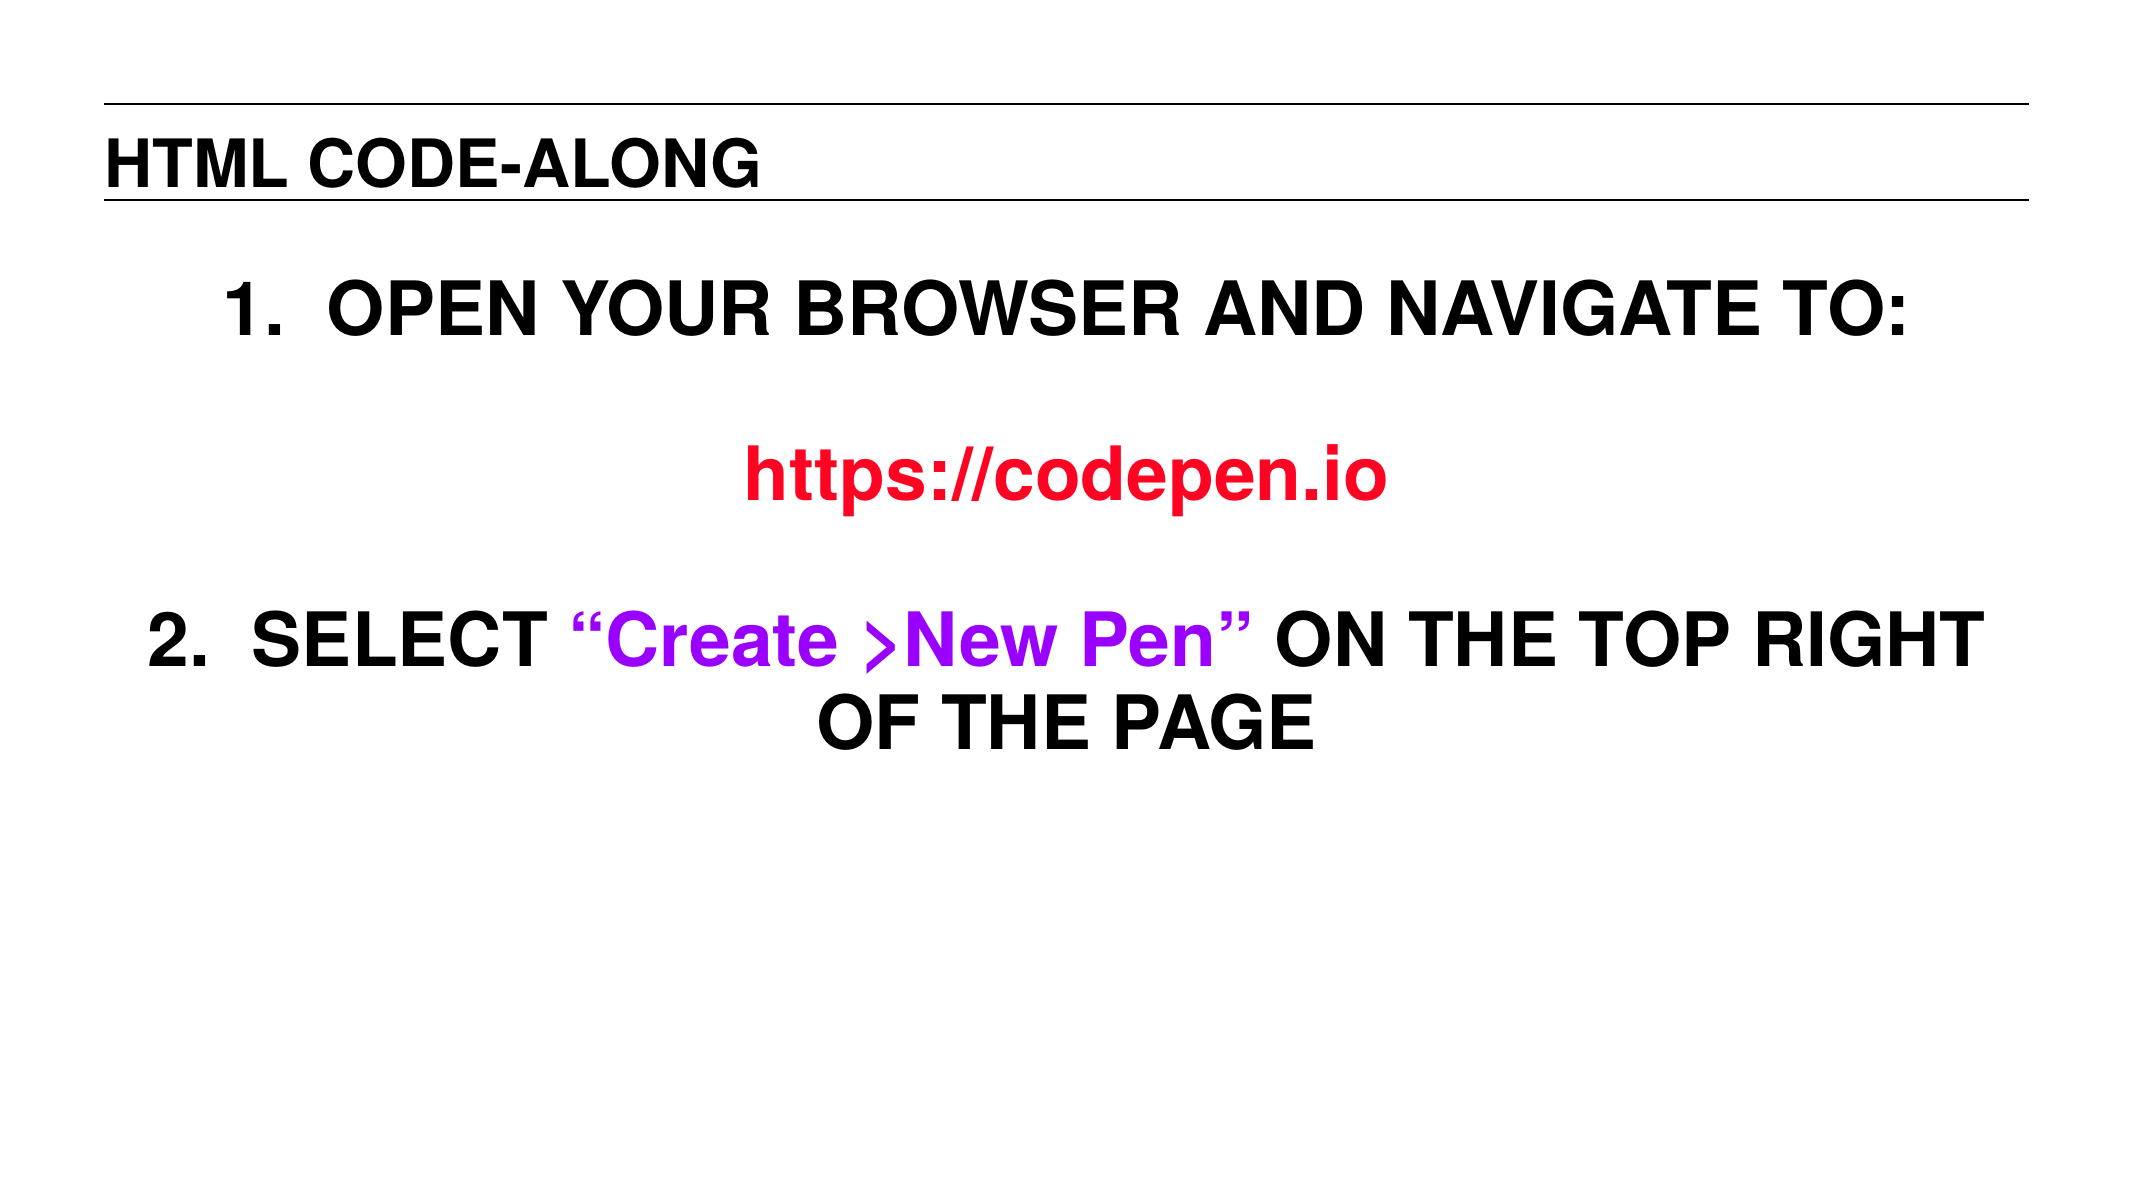

HTML CODE-ALONG
# 1.  OPEN YOUR BROWSER AND NAVIGATE TO:

https://codepen.io

2.  SELECT “Create >New Pen” ON THE TOP RIGHT OF THE PAGE